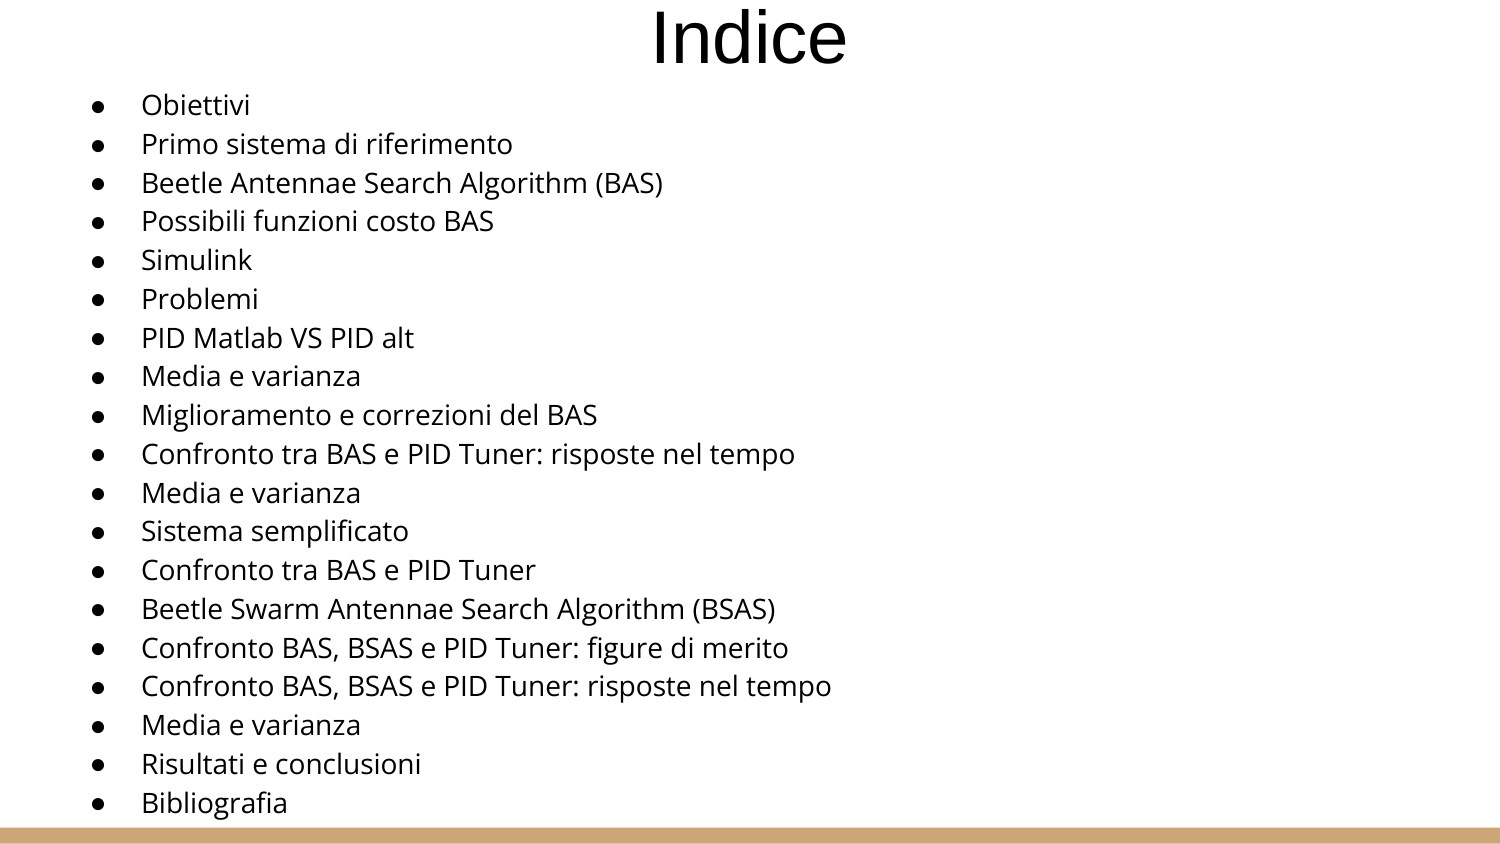

# Indice
Obiettivi
Primo sistema di riferimento
Beetle Antennae Search Algorithm (BAS)
Possibili funzioni costo BAS
Simulink
Problemi
PID Matlab VS PID alt
Media e varianza
Miglioramento e correzioni del BAS
Confronto tra BAS e PID Tuner: risposte nel tempo
Media e varianza
Sistema semplificato
Confronto tra BAS e PID Tuner
Beetle Swarm Antennae Search Algorithm (BSAS)
Confronto BAS, BSAS e PID Tuner: figure di merito
Confronto BAS, BSAS e PID Tuner: risposte nel tempo
Media e varianza
Risultati e conclusioni
Bibliografia